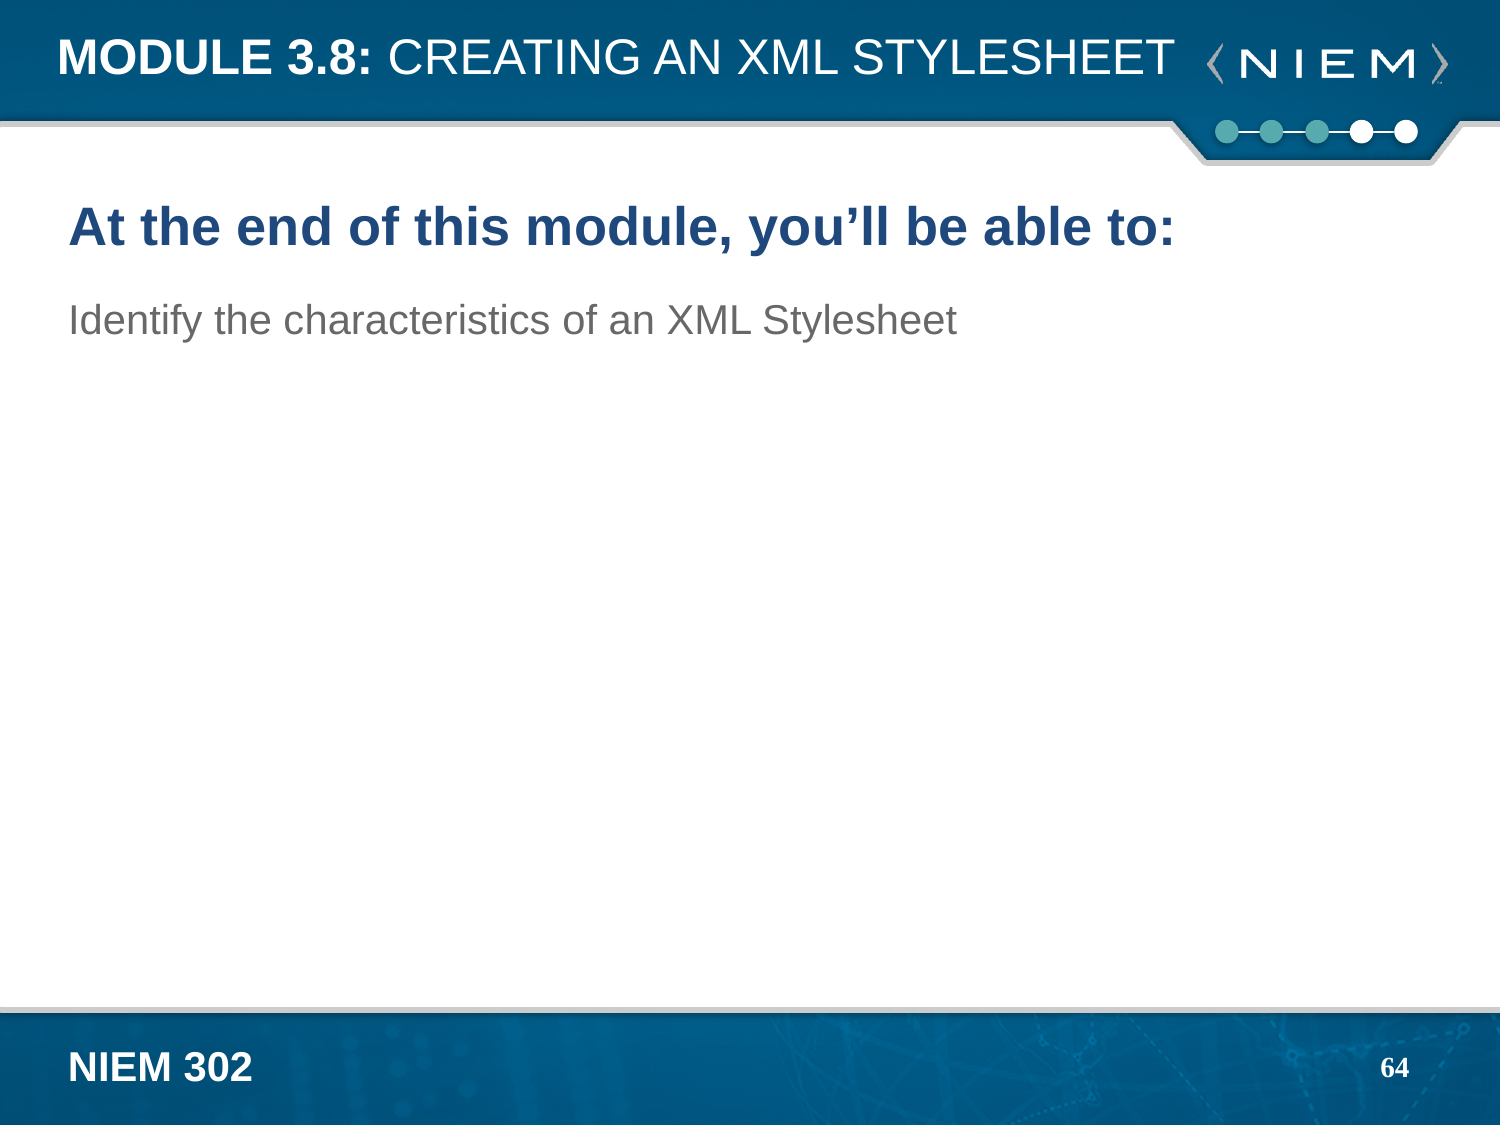

# module 3.8: Creating an XML Stylesheet

At the end of this module, you’ll be able to:
Identify the characteristics of an XML Stylesheet
64